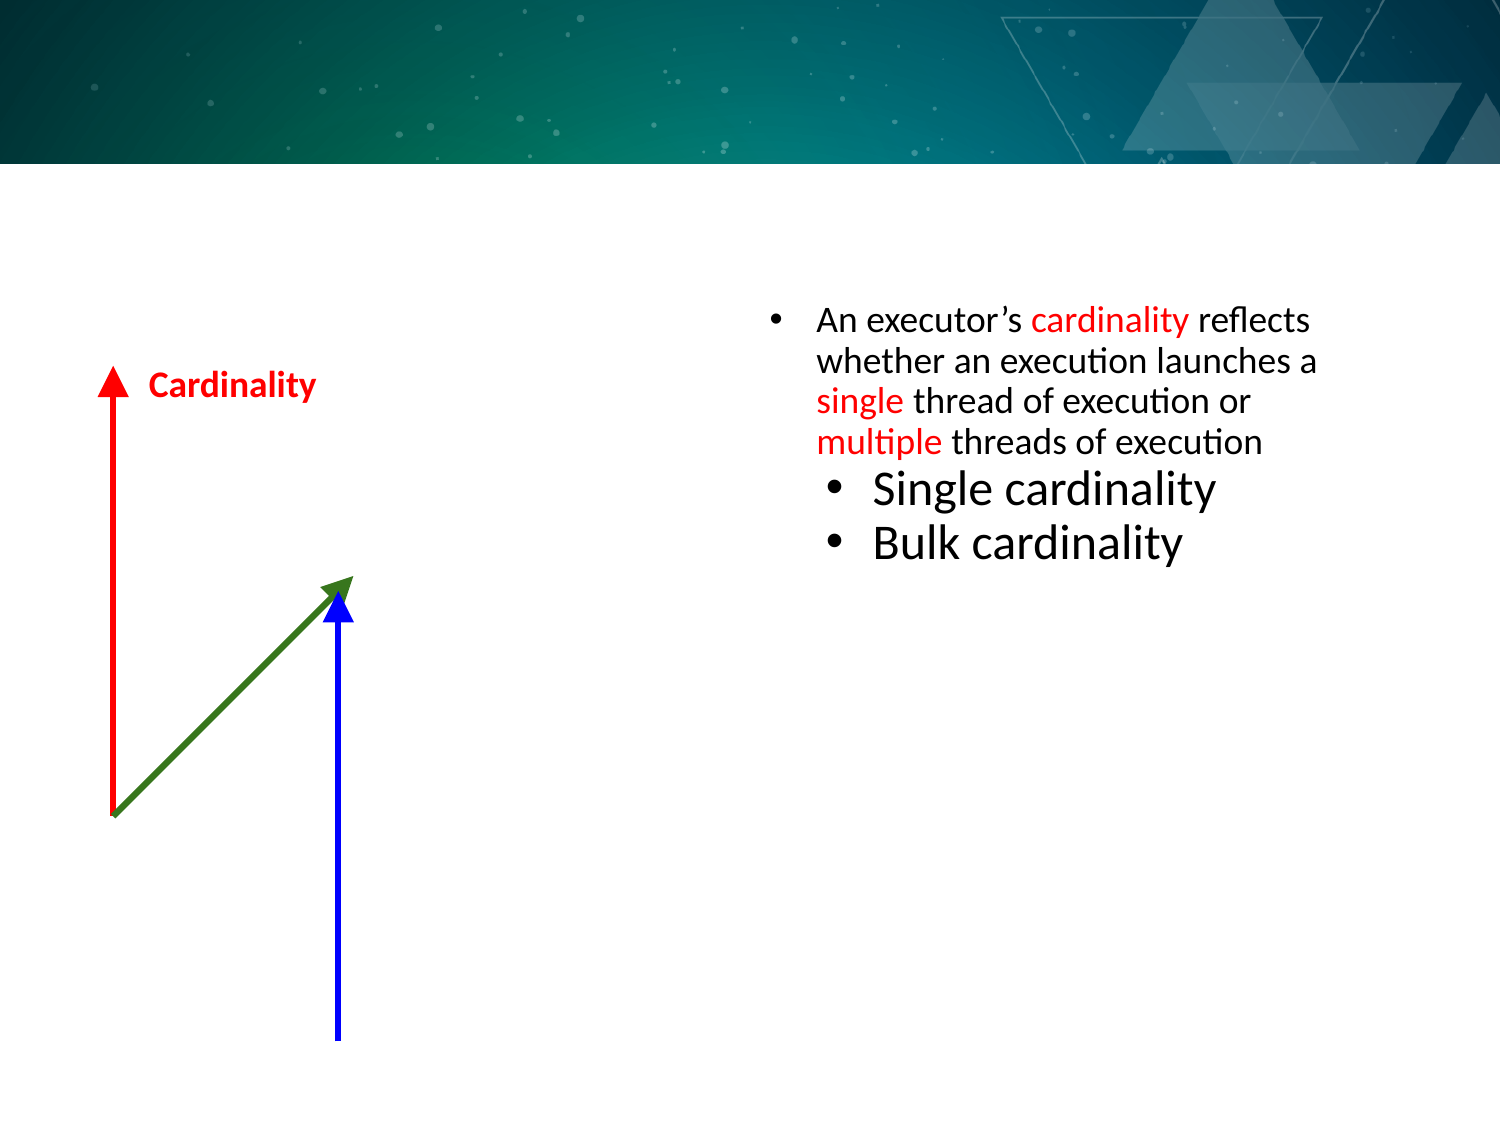

An executor’s cardinality reflects whether an execution launches a single thread of execution or multiple threads of execution
Single cardinality
Bulk cardinality
Cardinality